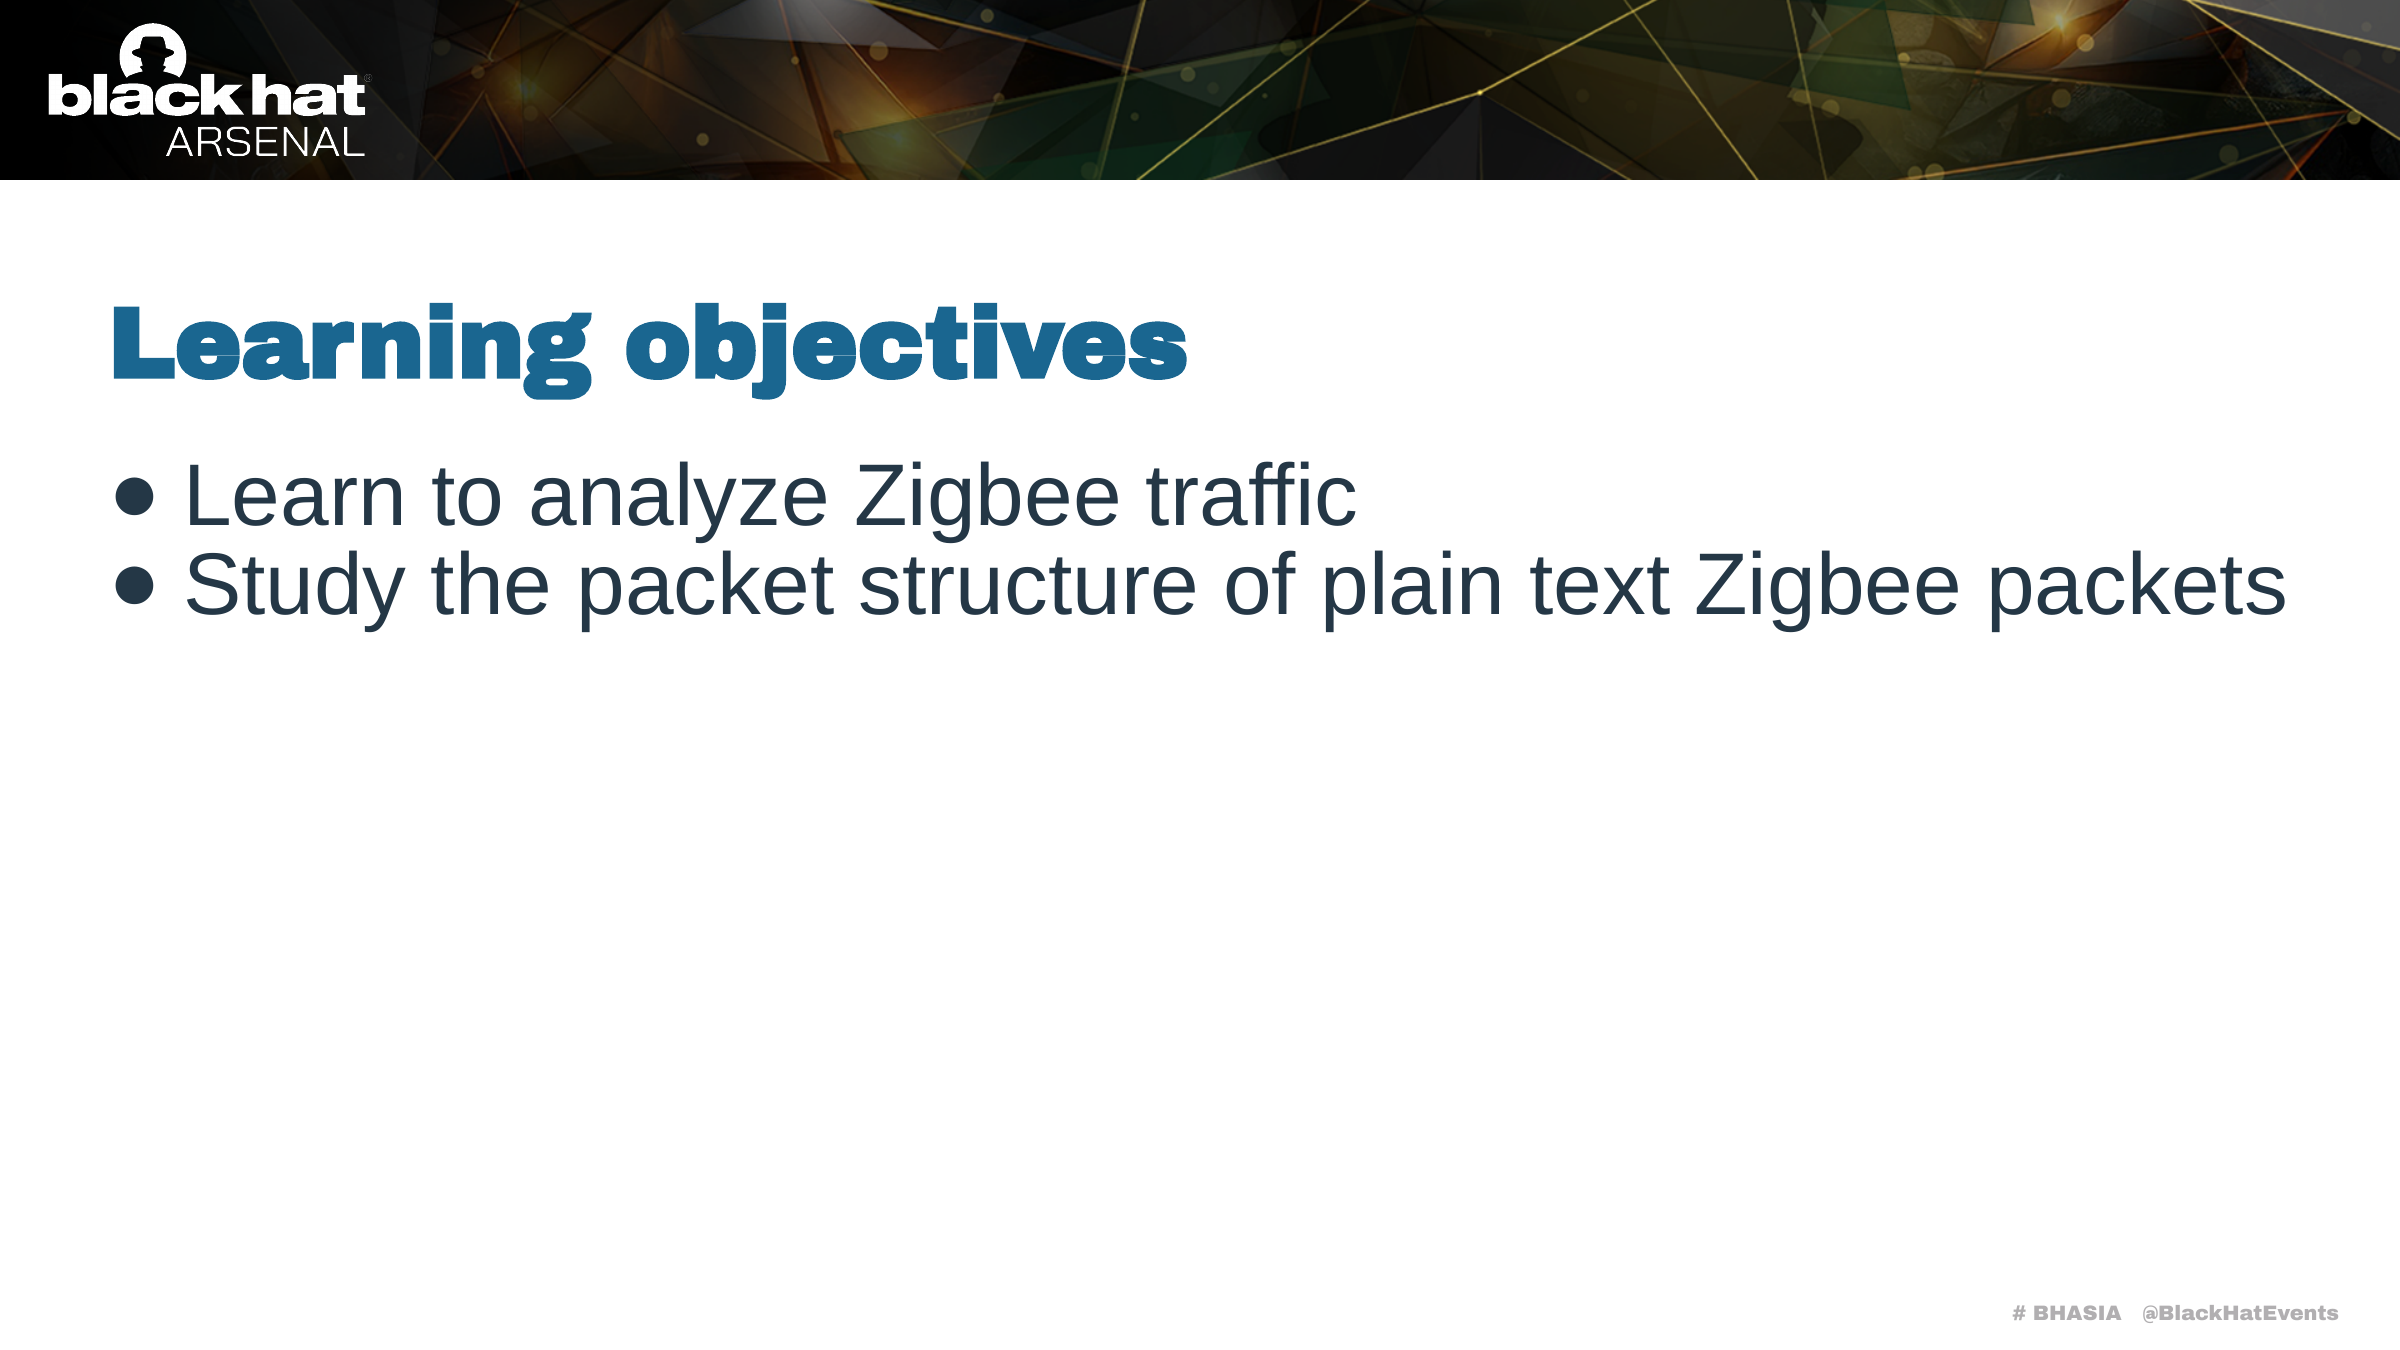

Learning objectives
Learn to analyze Zigbee traffic
Study the packet structure of plain text Zigbee packets